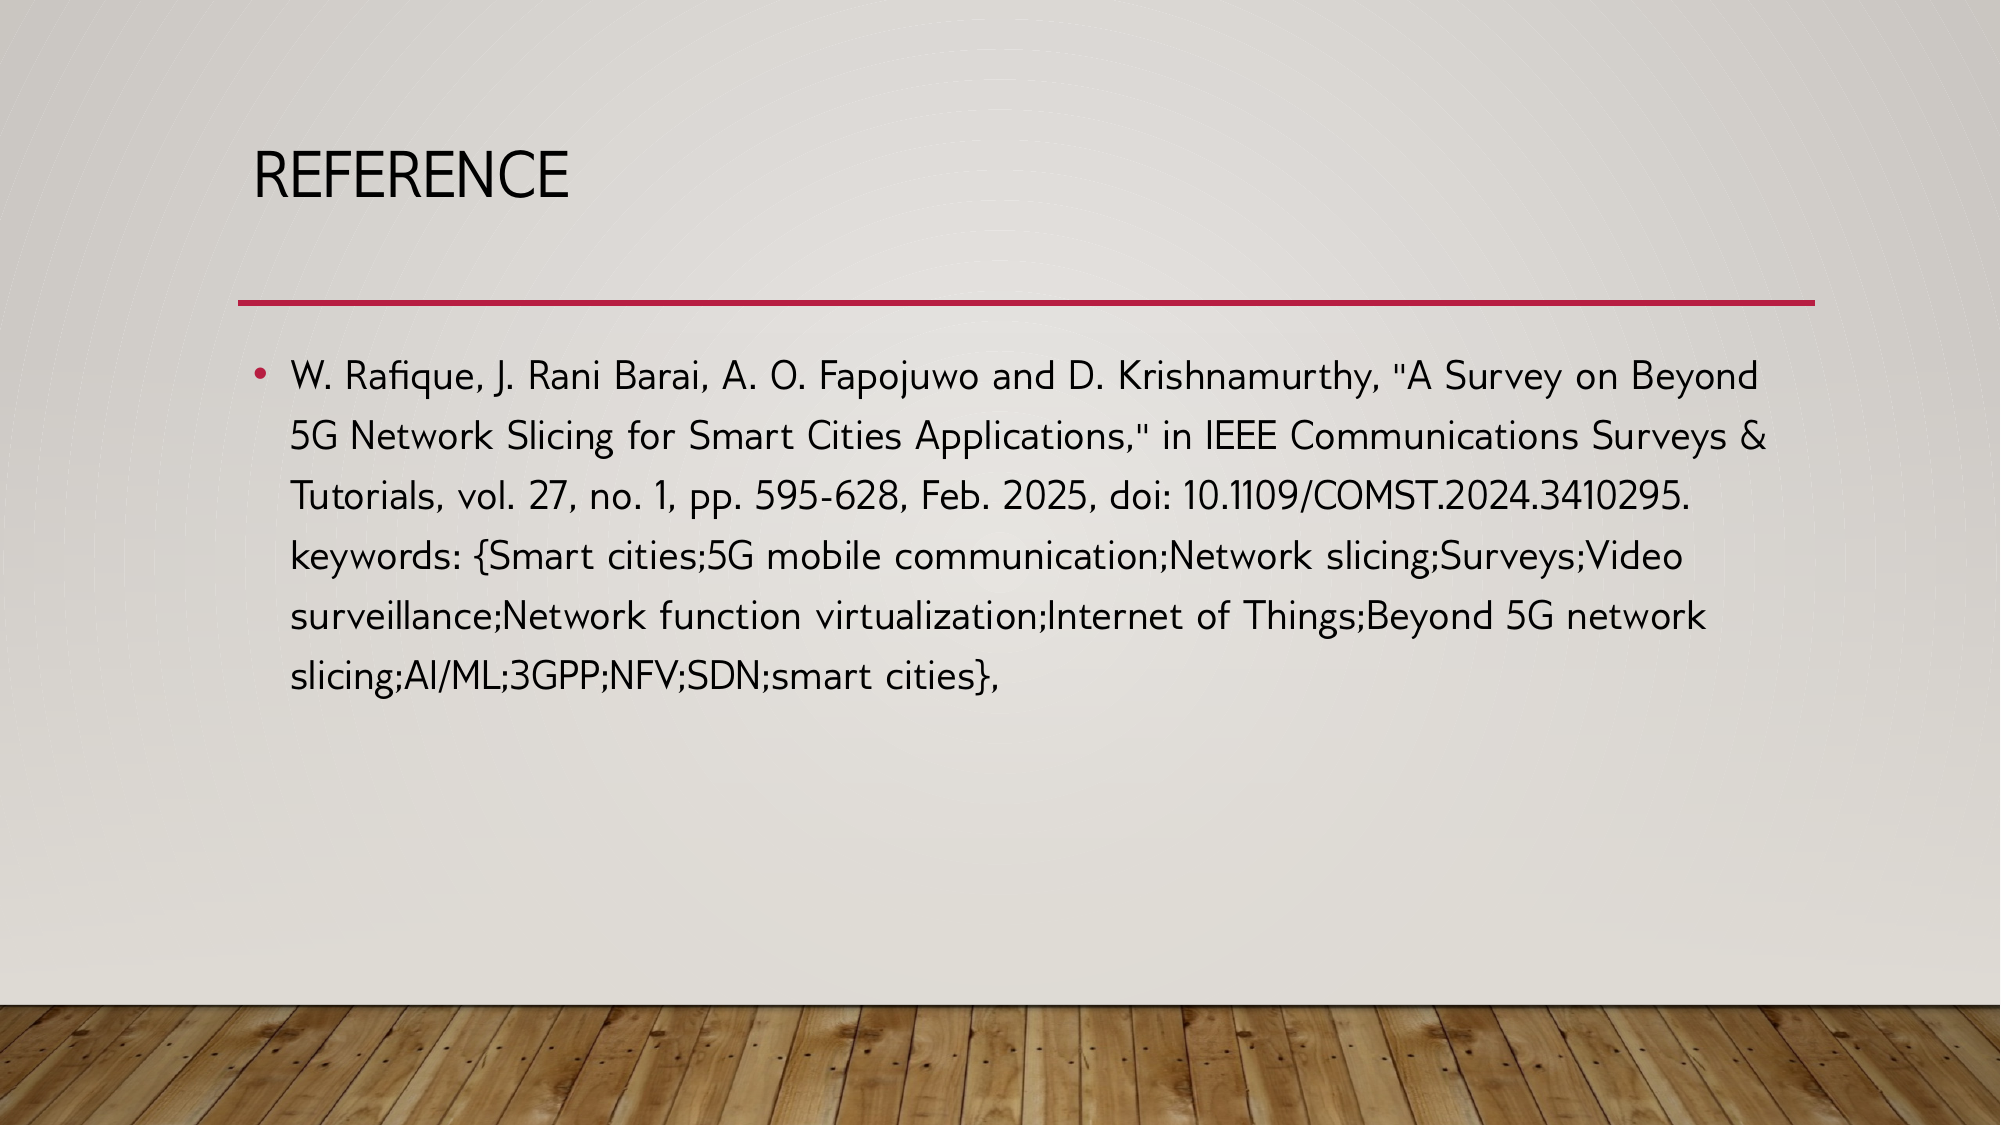

# reference
W. Rafique, J. Rani Barai, A. O. Fapojuwo and D. Krishnamurthy, "A Survey on Beyond 5G Network Slicing for Smart Cities Applications," in IEEE Communications Surveys & Tutorials, vol. 27, no. 1, pp. 595-628, Feb. 2025, doi: 10.1109/COMST.2024.3410295. keywords: {Smart cities;5G mobile communication;Network slicing;Surveys;Video surveillance;Network function virtualization;Internet of Things;Beyond 5G network slicing;AI/ML;3GPP;NFV;SDN;smart cities},